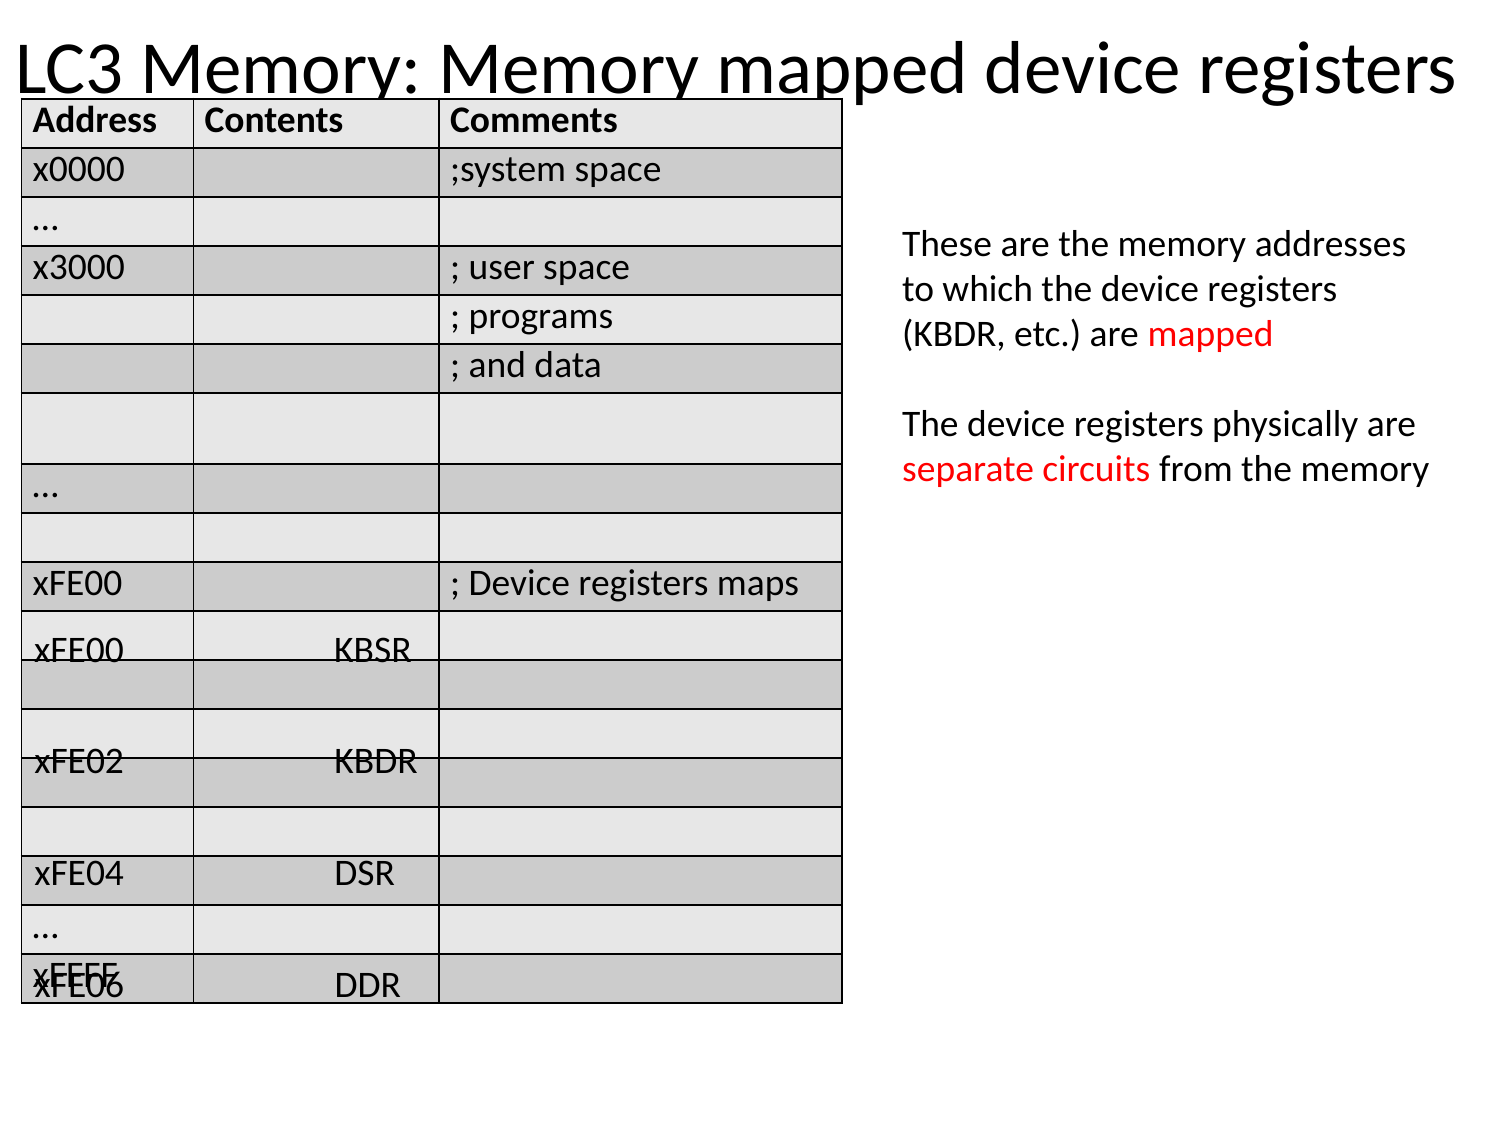

# LC3 Memory: Memory mapped device registers
| Address | Contents | Comments |
| --- | --- | --- |
| x0000 |  | ;system space |
| … |  |  |
| x3000 |  | ; user space |
|  |  | ; programs |
|  |  | ; and data |
|  |  |  |
| … |  |  |
|  |  |  |
| xFE00 |  | ; Device registers maps |
|  |  |  |
|  |  |  |
|  |  |  |
|  |  |  |
|  |  |  |
|  |  |  |
| … |  |  |
| xFFFF |  |  |
These are the memory addresses to which the device registers (KBDR, etc.) are mapped

The device registers physically are separate circuits from the memory

xFE00		KBSR
xFE02		KBDR
xFE04		DSR
xFE06		DDR